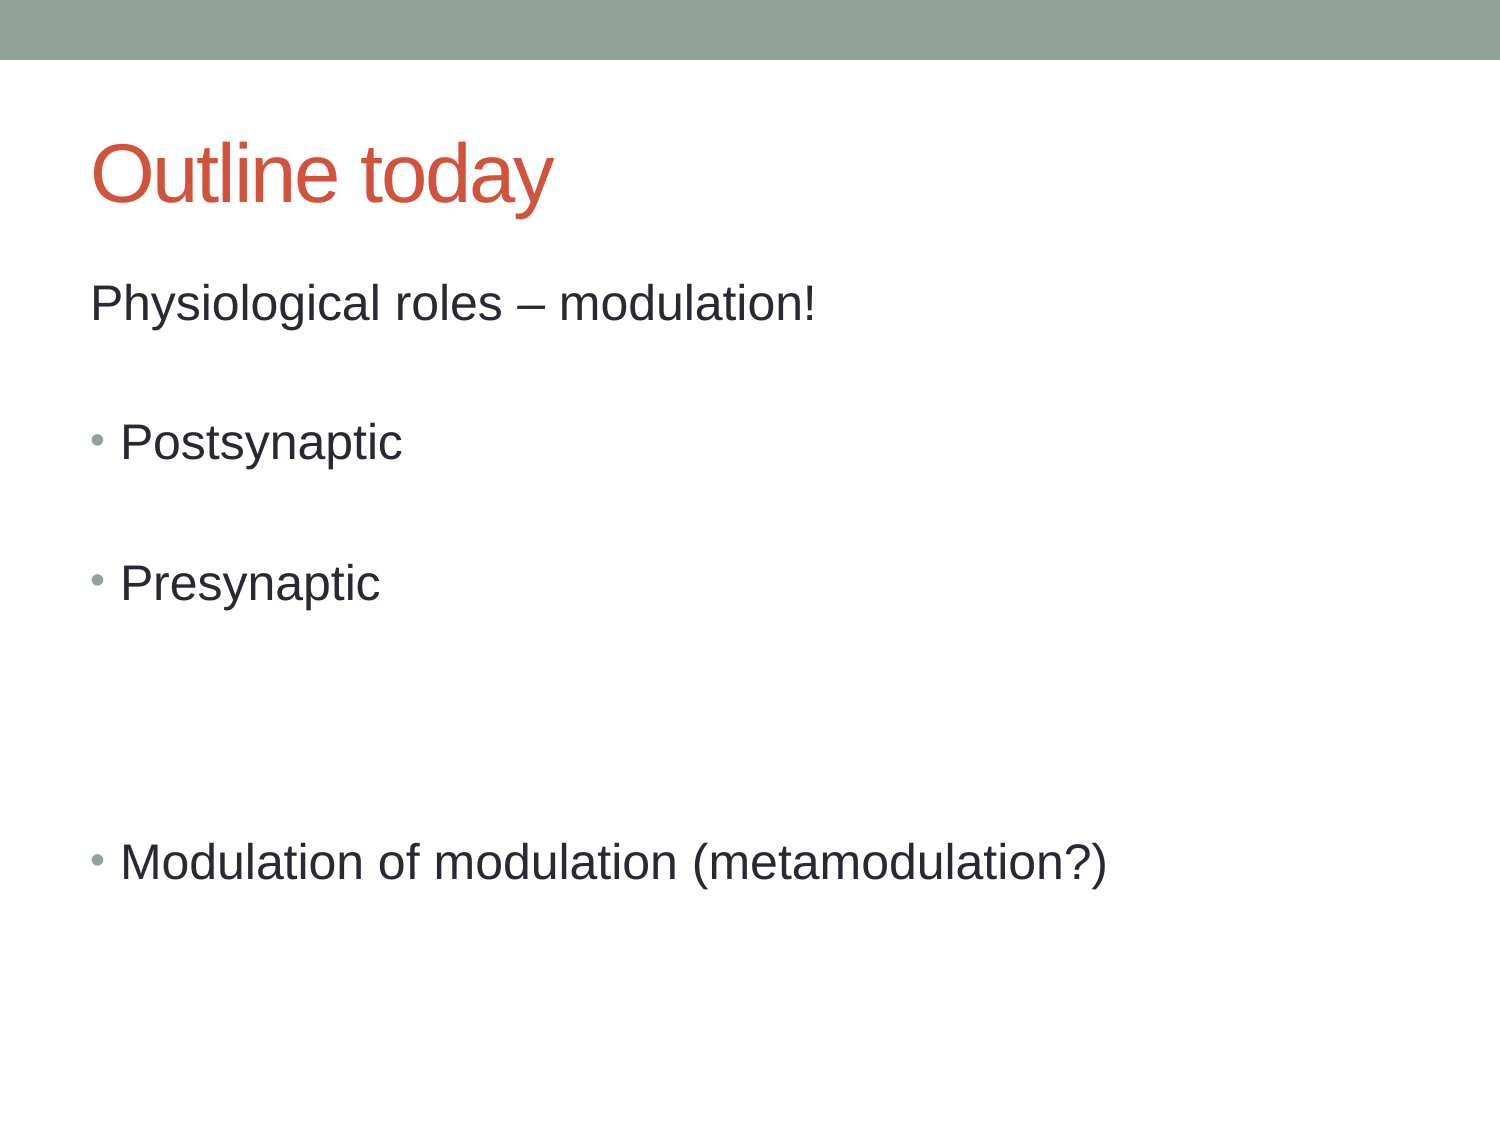

# Outline today
Physiological roles – modulation!

Postsynaptic

Presynaptic

Modulation of modulation (metamodulation?)